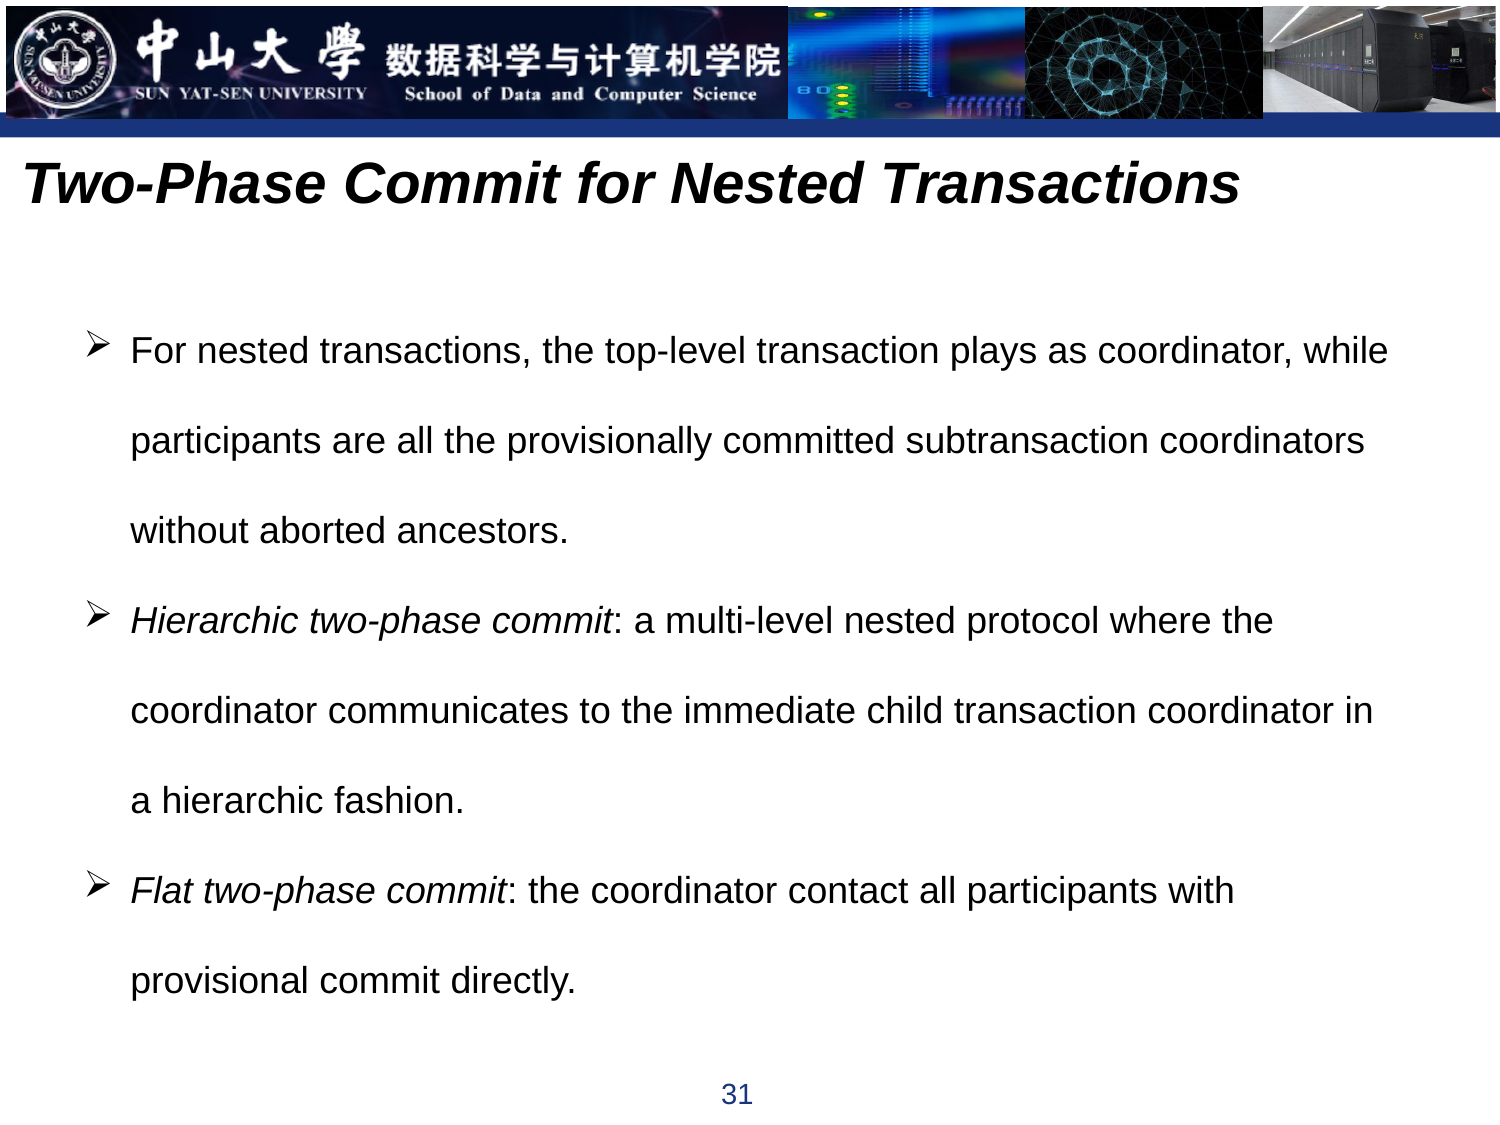

Two-Phase Commit for Nested Transactions
For nested transactions, the top-level transaction plays as coordinator, while participants are all the provisionally committed subtransaction coordinators without aborted ancestors.
Hierarchic two-phase commit: a multi-level nested protocol where the coordinator communicates to the immediate child transaction coordinator in a hierarchic fashion.
Flat two-phase commit: the coordinator contact all participants with provisional commit directly.
31